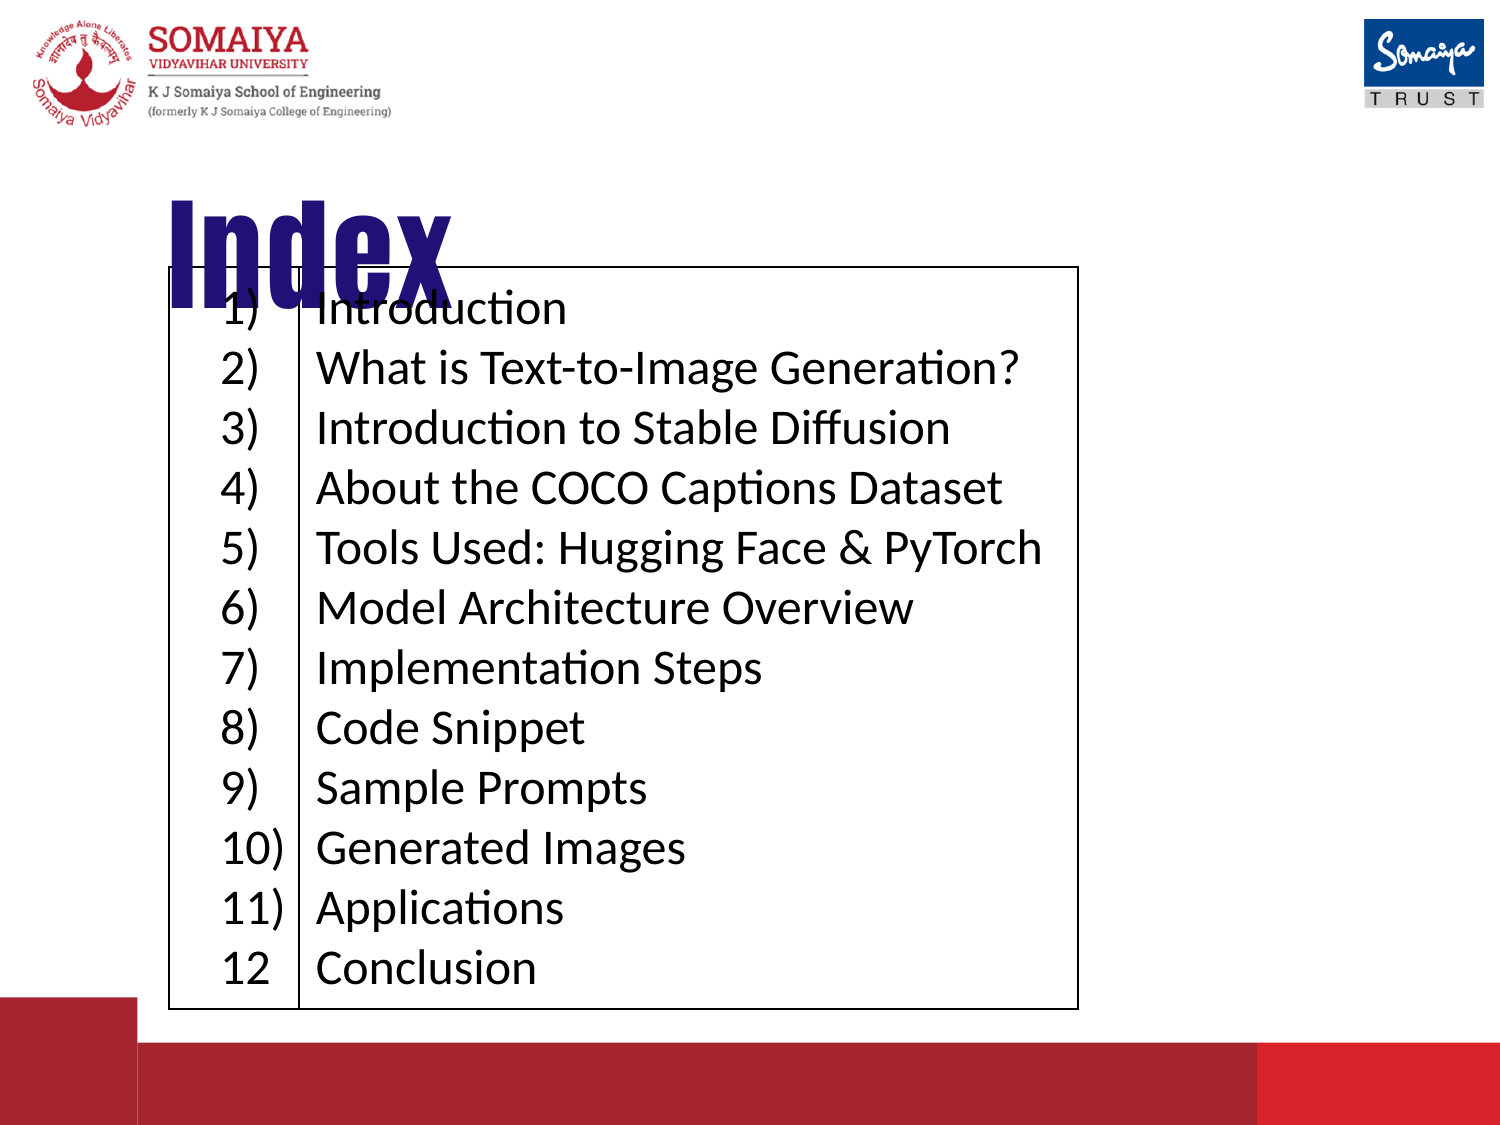

Index

Introduction
What is Text-to-Image Generation?
Introduction to Stable Diffusion
About the COCO Captions Dataset
Tools Used: Hugging Face & PyTorch
Model Architecture Overview
Implementation Steps
Code Snippet
Sample Prompts
Generated Images
Applications
Conclusion

1)
2)
3)
4)
5)
6)
7)
8)
9)
10)
11)
12